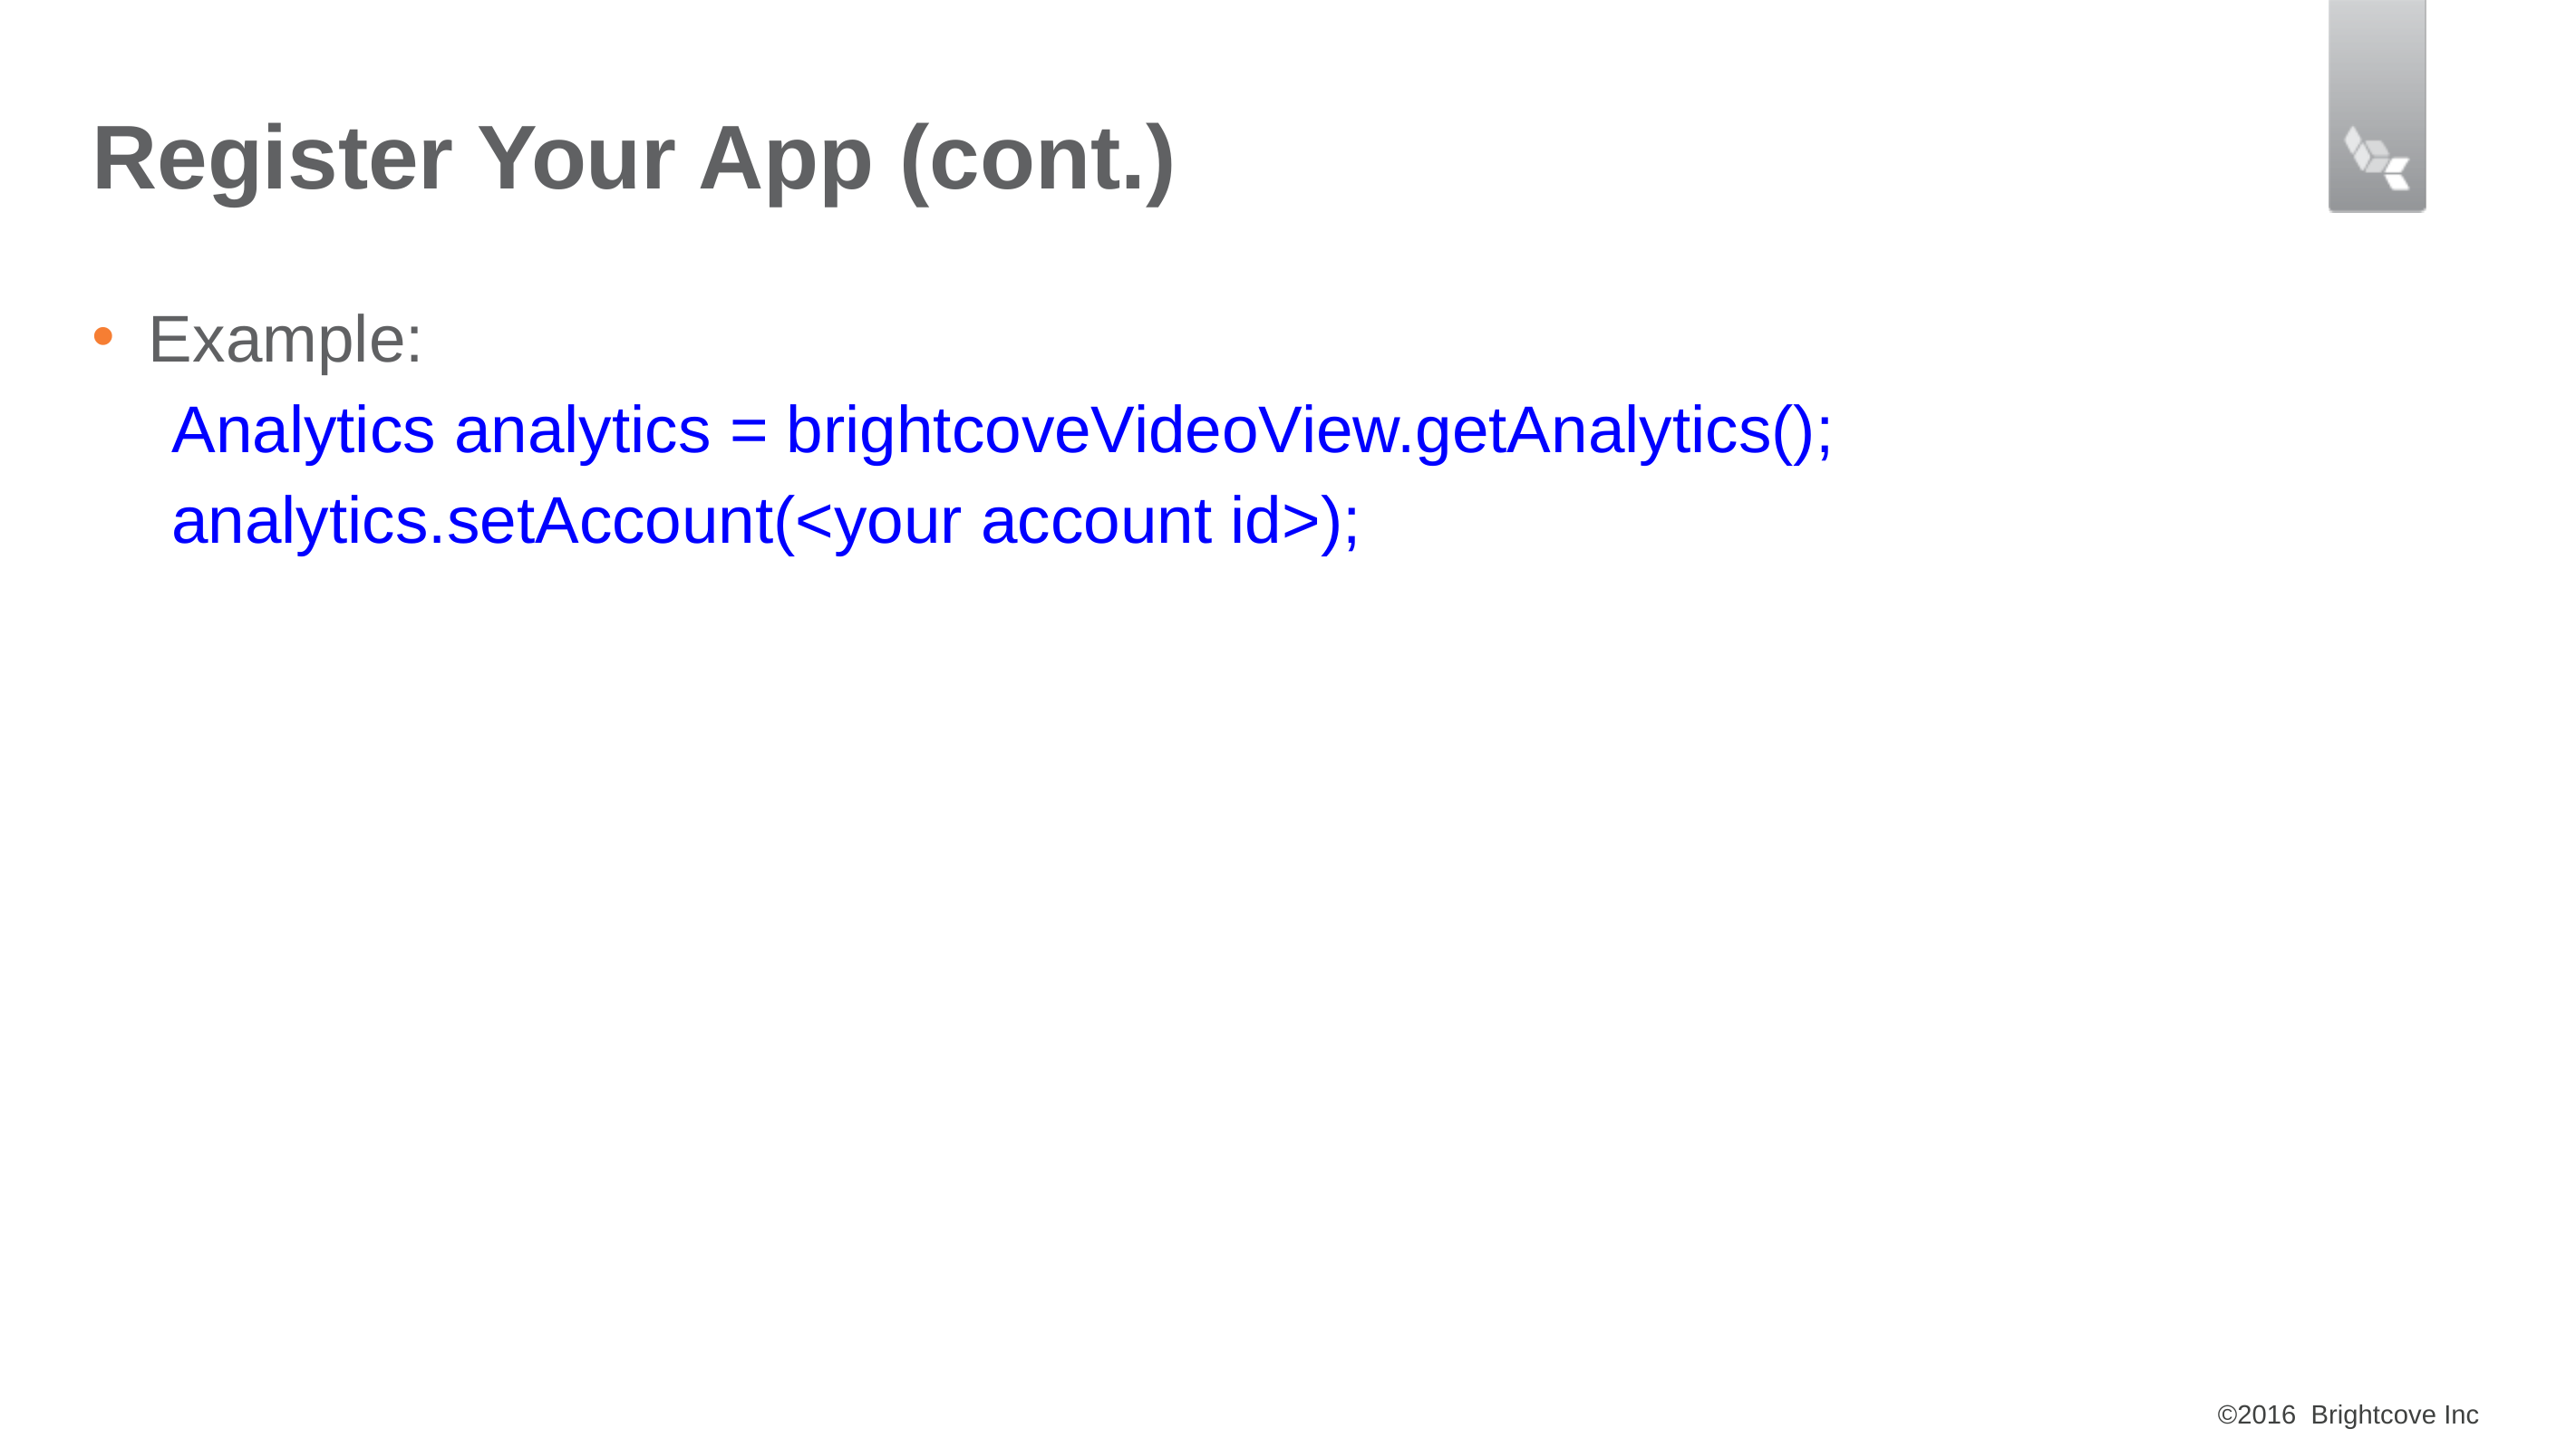

# Register Your App (cont.)
Example:
Analytics analytics = brightcoveVideoView.getAnalytics();
analytics.setAccount(<your account id>);
29